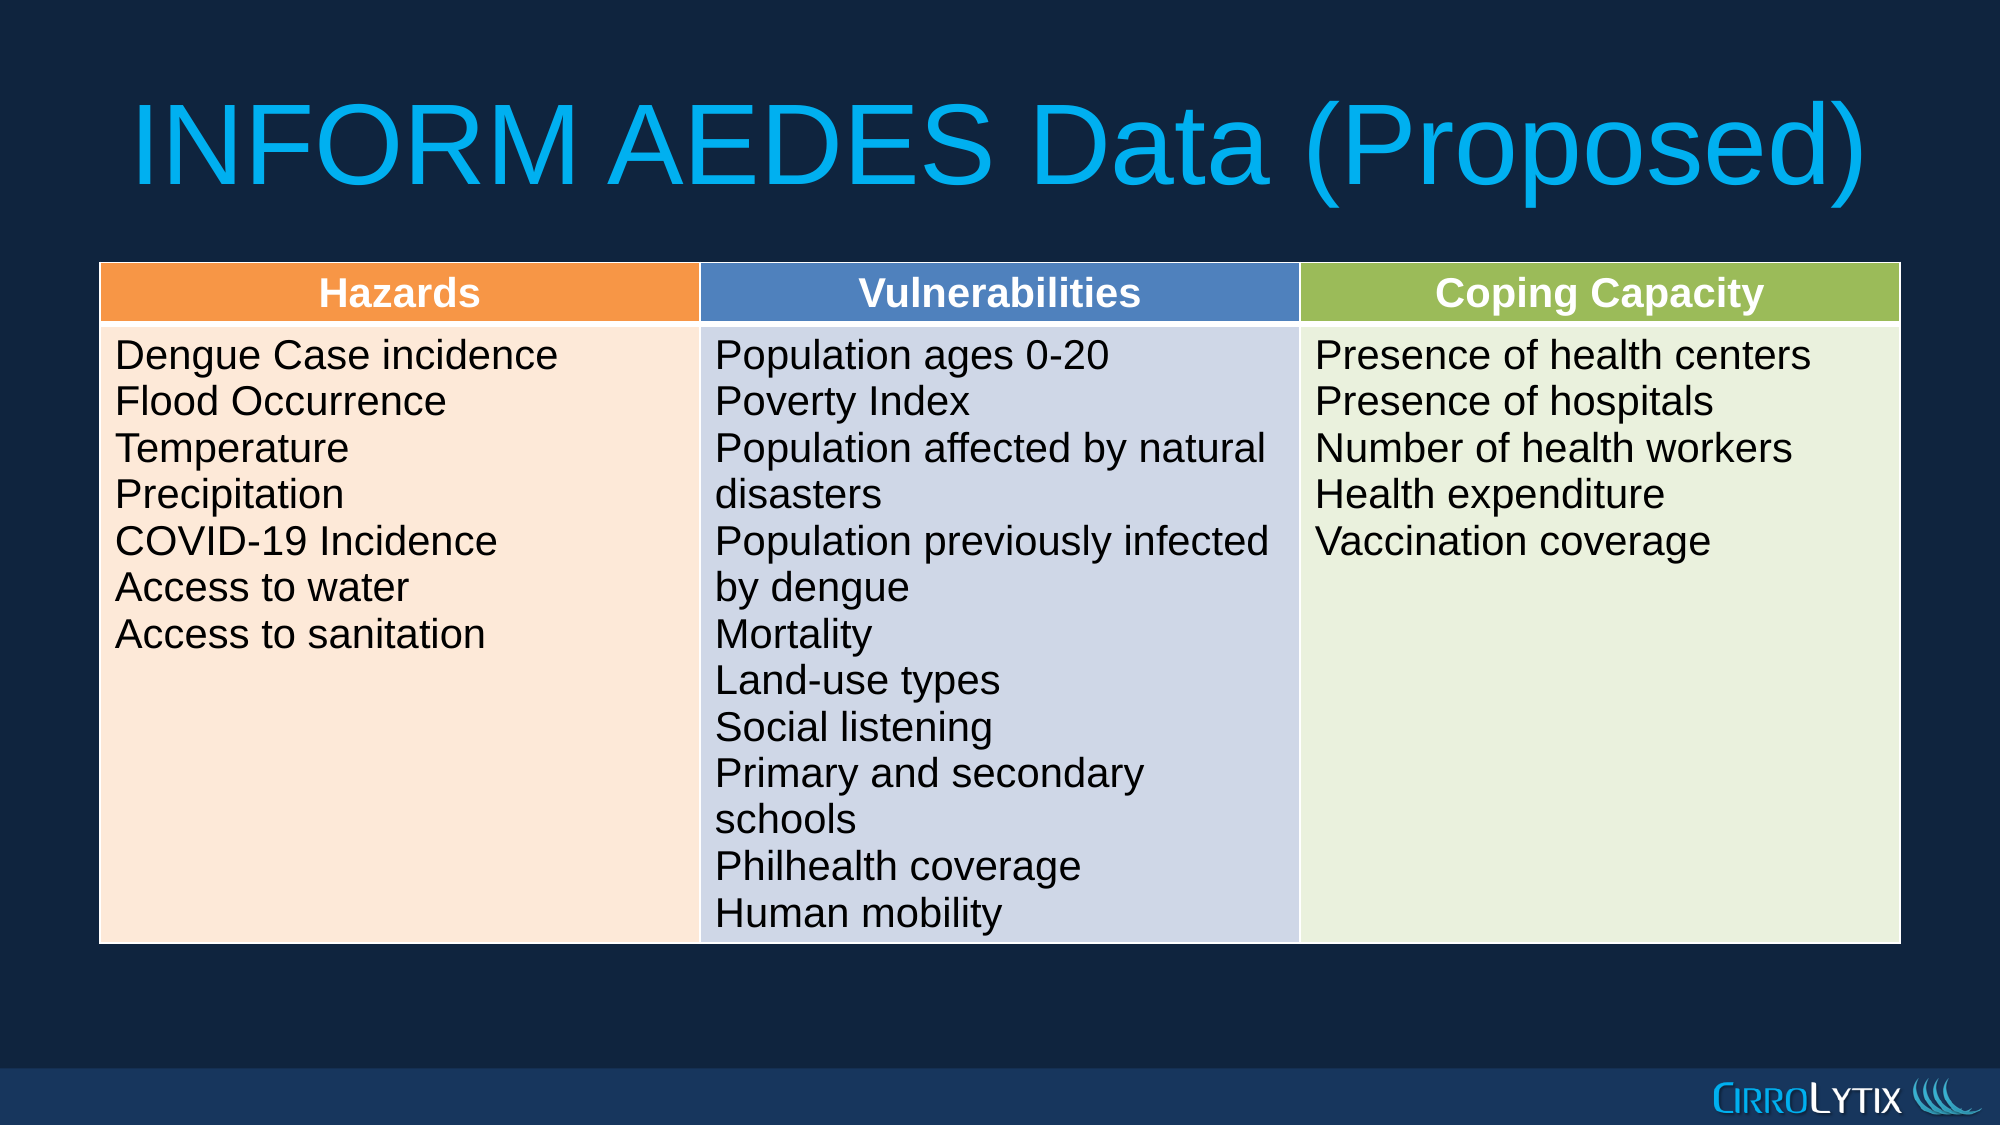

# INFORM AEDES Data (Proposed)
| Hazards | Vulnerabilities | Coping Capacity |
| --- | --- | --- |
| Dengue Case incidence Flood Occurrence Temperature Precipitation COVID-19 Incidence Access to water Access to sanitation | Population ages 0-20 Poverty Index Population affected by natural disasters Population previously infected by dengue Mortality Land-use types Social listening Primary and secondary schools Philhealth coverage Human mobility | Presence of health centers Presence of hospitals Number of health workers Health expenditure Vaccination coverage |